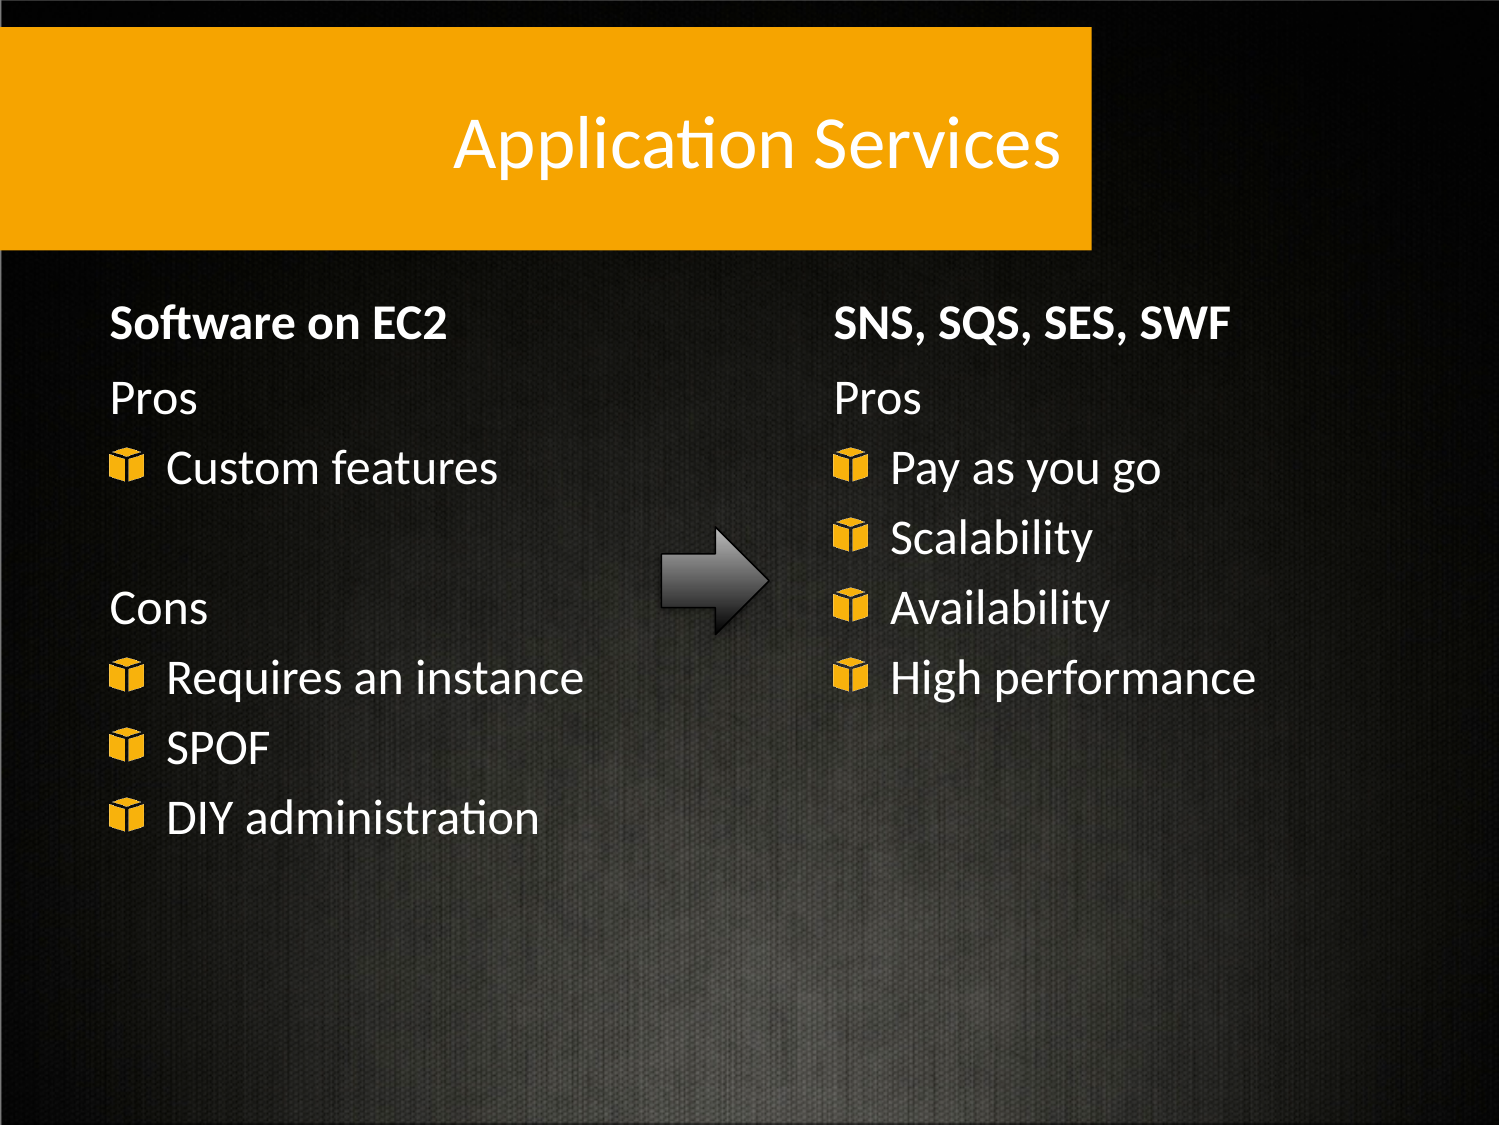

# Application Services
Software on EC2
SNS, SQS, SES, SWF
Pros
Custom features

Cons
Requires an instance
SPOF
DIY administration
Pros
Pay as you go
Scalability
Availability
High performance